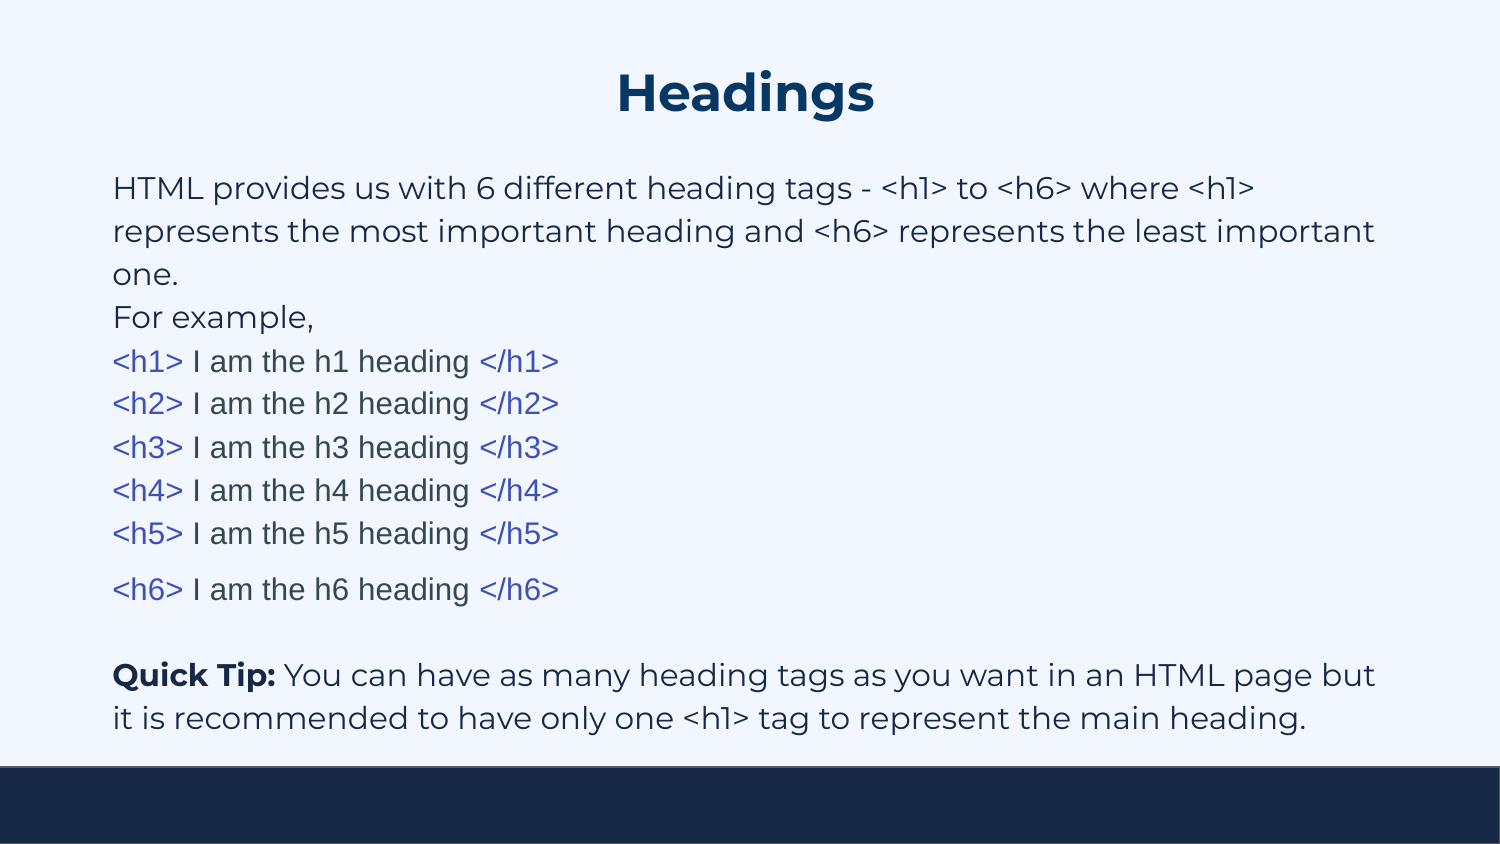

# Headings
HTML provides us with 6 different heading tags - <h1> to <h6> where <h1> represents the most important heading and <h6> represents the least important one.
For example,
<h1> I am the h1 heading </h1>
<h2> I am the h2 heading </h2>
<h3> I am the h3 heading </h3>
<h4> I am the h4 heading </h4>
<h5> I am the h5 heading </h5>
<h6> I am the h6 heading </h6>

Quick Tip: You can have as many heading tags as you want in an HTML page but it is recommended to have only one <h1> tag to represent the main heading.